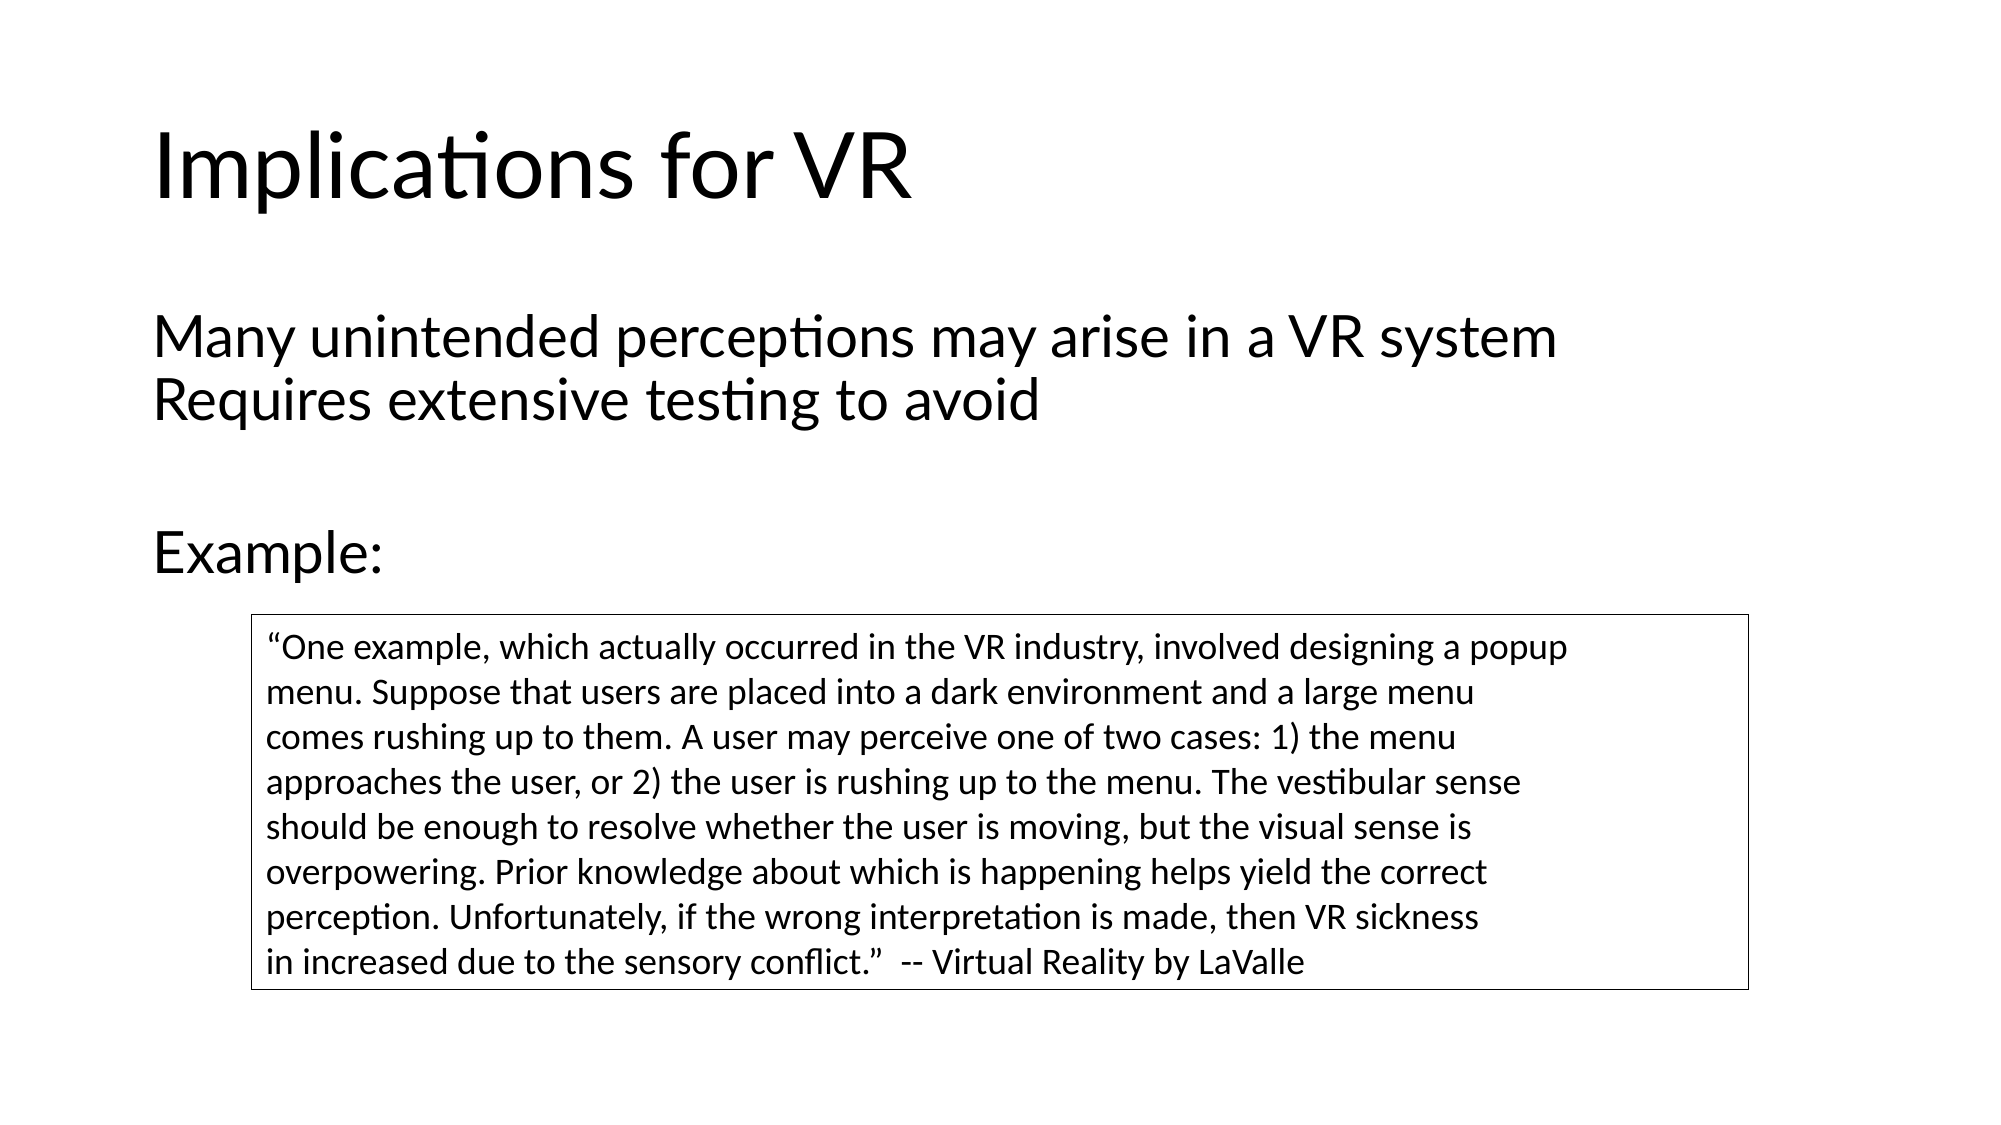

# Implications for VR
Many unintended perceptions may arise in a VR system
Requires extensive testing to avoid
Example:

“One example, which actually occurred in the VR industry, involved designing a popup
menu. Suppose that users are placed into a dark environment and a large menu
comes rushing up to them. A user may perceive one of two cases: 1) the menu
approaches the user, or 2) the user is rushing up to the menu. The vestibular sense
should be enough to resolve whether the user is moving, but the visual sense is
overpowering. Prior knowledge about which is happening helps yield the correct
perception. Unfortunately, if the wrong interpretation is made, then VR sickness
in increased due to the sensory conflict.”  -- Virtual Reality by LaValle